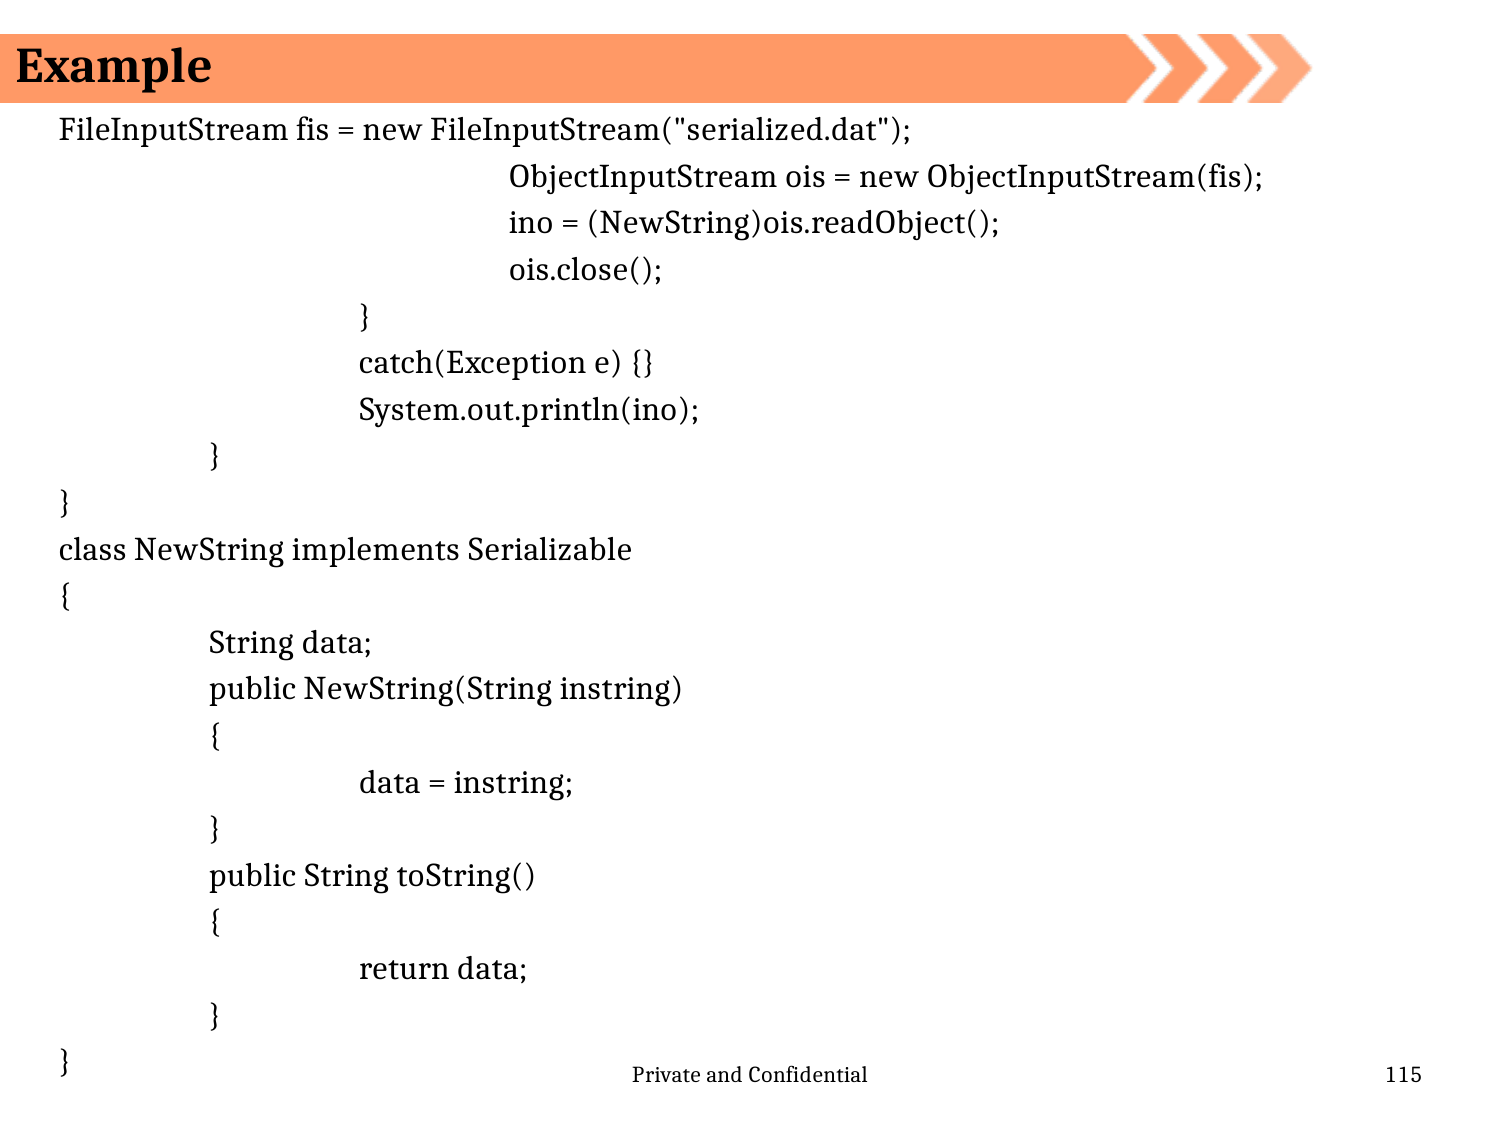

Example
FileInputStream fis = new FileInputStream("serialized.dat");
            			ObjectInputStream ois = new ObjectInputStream(fis);
            			ino = (NewString)ois.readObject();
            			ois.close();
        		}
        		catch(Exception e) {}
        		System.out.println(ino);
    	}
}
class NewString implements Serializable
{
    	String data;
    	public NewString(String instring)
    	{
        		data = instring;
    	}
    	public String toString()
    	{
        		return data;
    	}
}